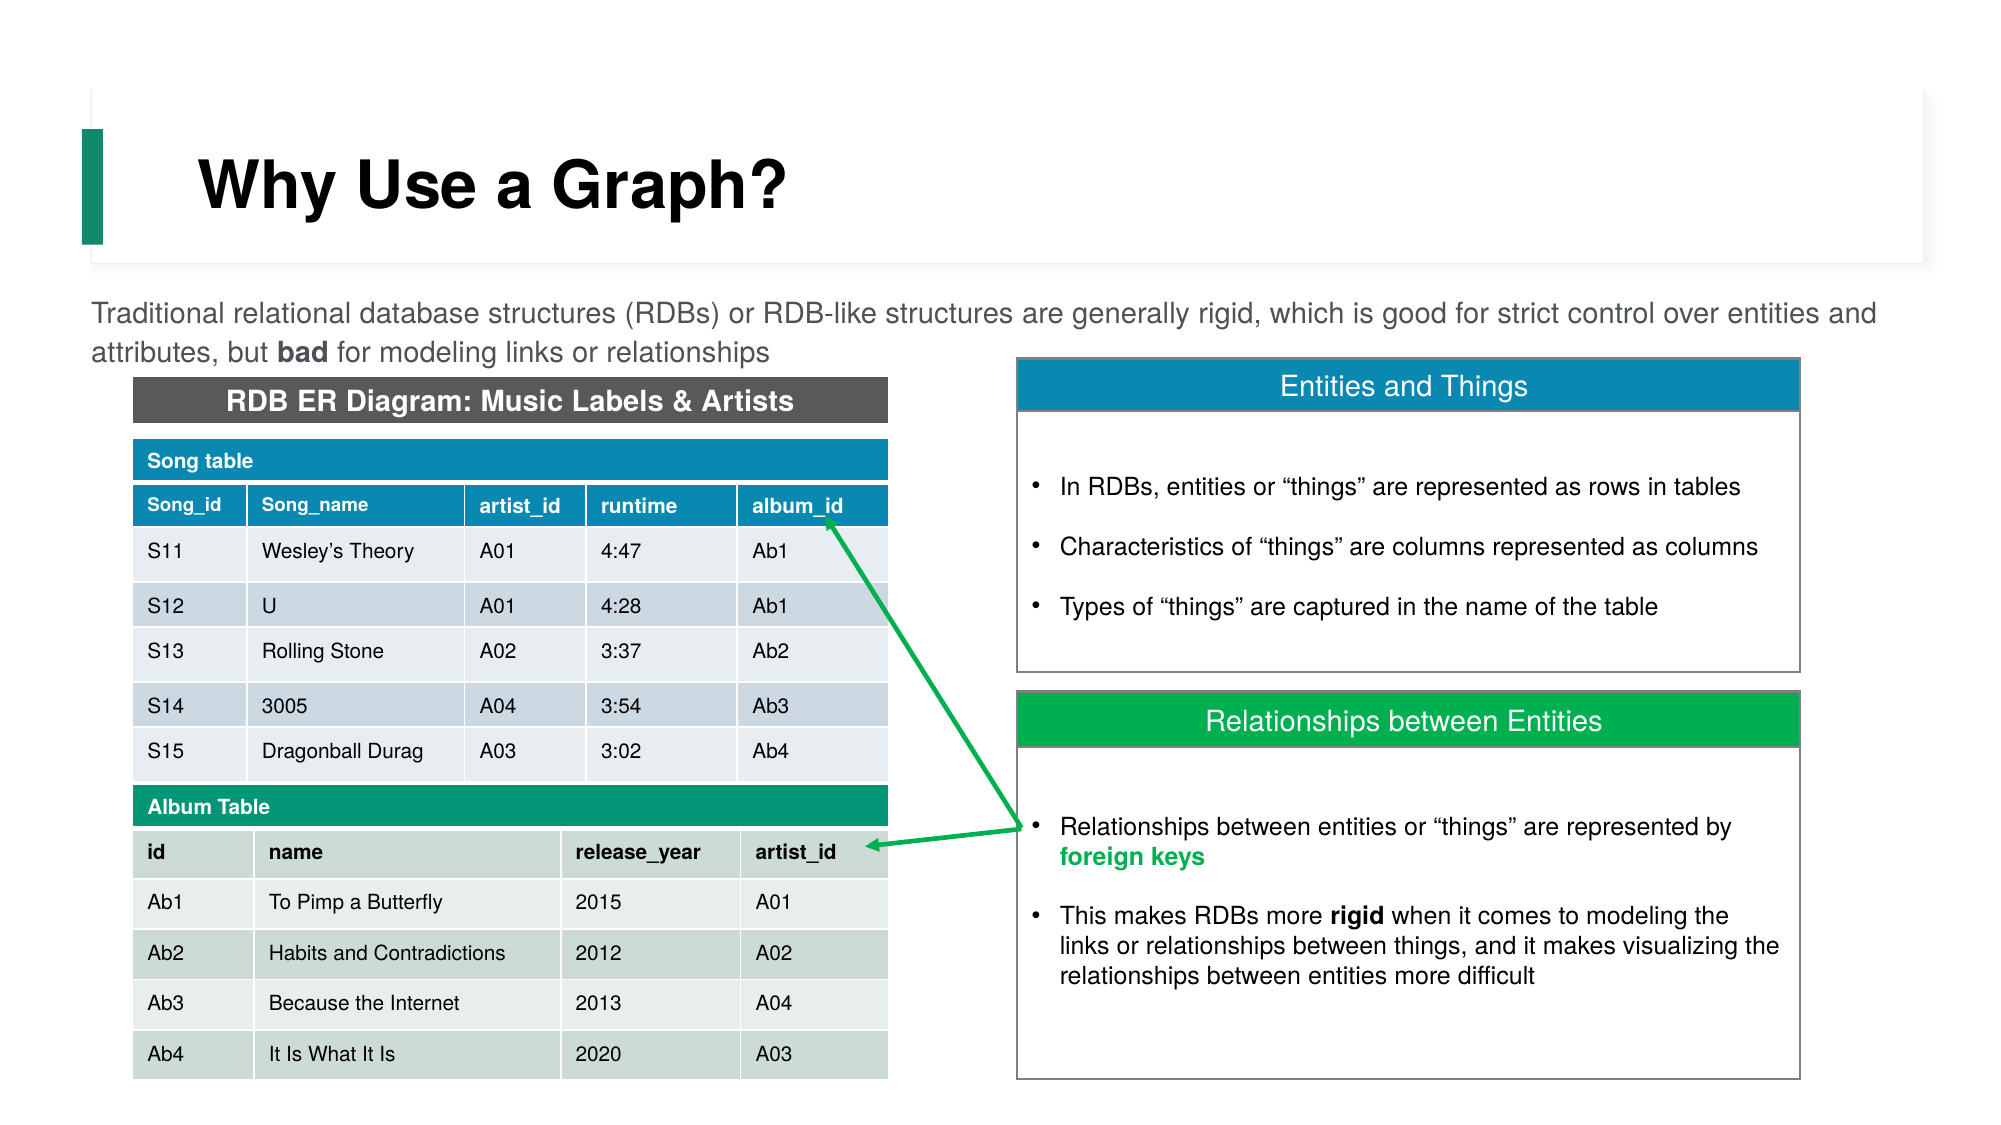

# Why Use a Graph?
Traditional relational database structures (RDBs) or RDB-like structures are generally rigid, which is good for strict control over entities and attributes, but bad for modeling links or relationships

In RDBs, entities or “things” are represented as rows in tables

Characteristics of “things” are columns represented as columns

Types of “things” are captured in the name of the table
Entities and Things
RDB ER Diagram: Music Labels & Artists
| Song table |  |  |  |  |
| --- | --- | --- | --- | --- |
| Song\_id | Song\_name | artist\_id | runtime | album\_id |
| S11 | Wesley’s Theory | A01 | 4:47 | Ab1 |
| S12 | U | A01 | 4:28 | Ab1 |
| S13 | Rolling Stone | A02 | 3:37 | Ab2 |
| S14 | 3005 | A04 | 3:54 | Ab3 |
| S15 | Dragonball Durag | A03 | 3:02 | Ab4 |

Relationships between entities or “things” are represented by foreign keys

This makes RDBs more rigid when it comes to modeling the links or relationships between things, and it makes visualizing the relationships between entities more difficult
Relationships between Entities
| Album Table |  |  |  |
| --- | --- | --- | --- |
| id | name | release\_year | artist\_id |
| Ab1 | To Pimp a Butterfly | 2015 | A01 |
| Ab2 | Habits and Contradictions | 2012 | A02 |
| Ab3 | Because the Internet | 2013 | A04 |
| Ab4 | It Is What It Is | 2020 | A03 |